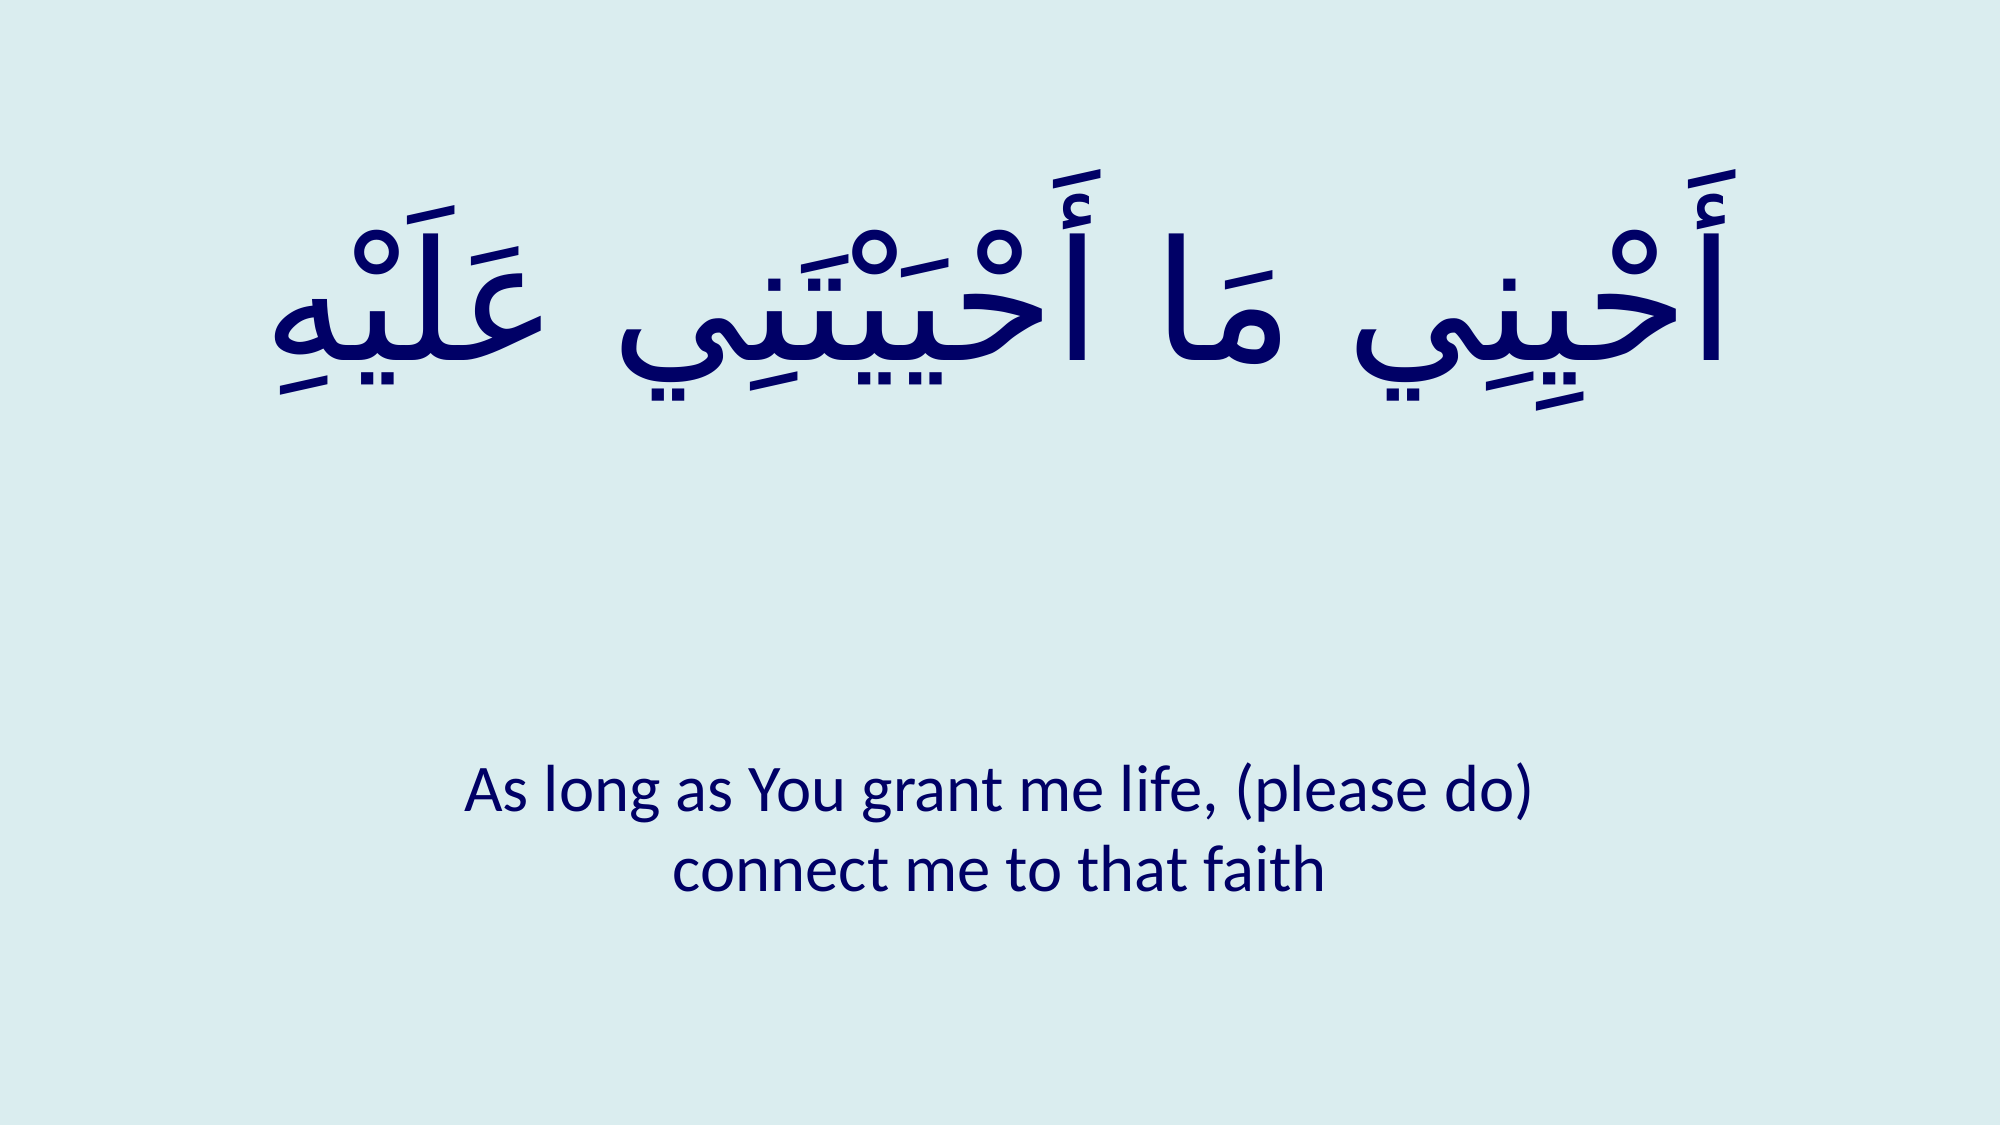

# أَحْيِنِي مَا أَحْيَيْتَنِي عَلَيْهِ
As long as You grant me life, (please do) connect me to that faith